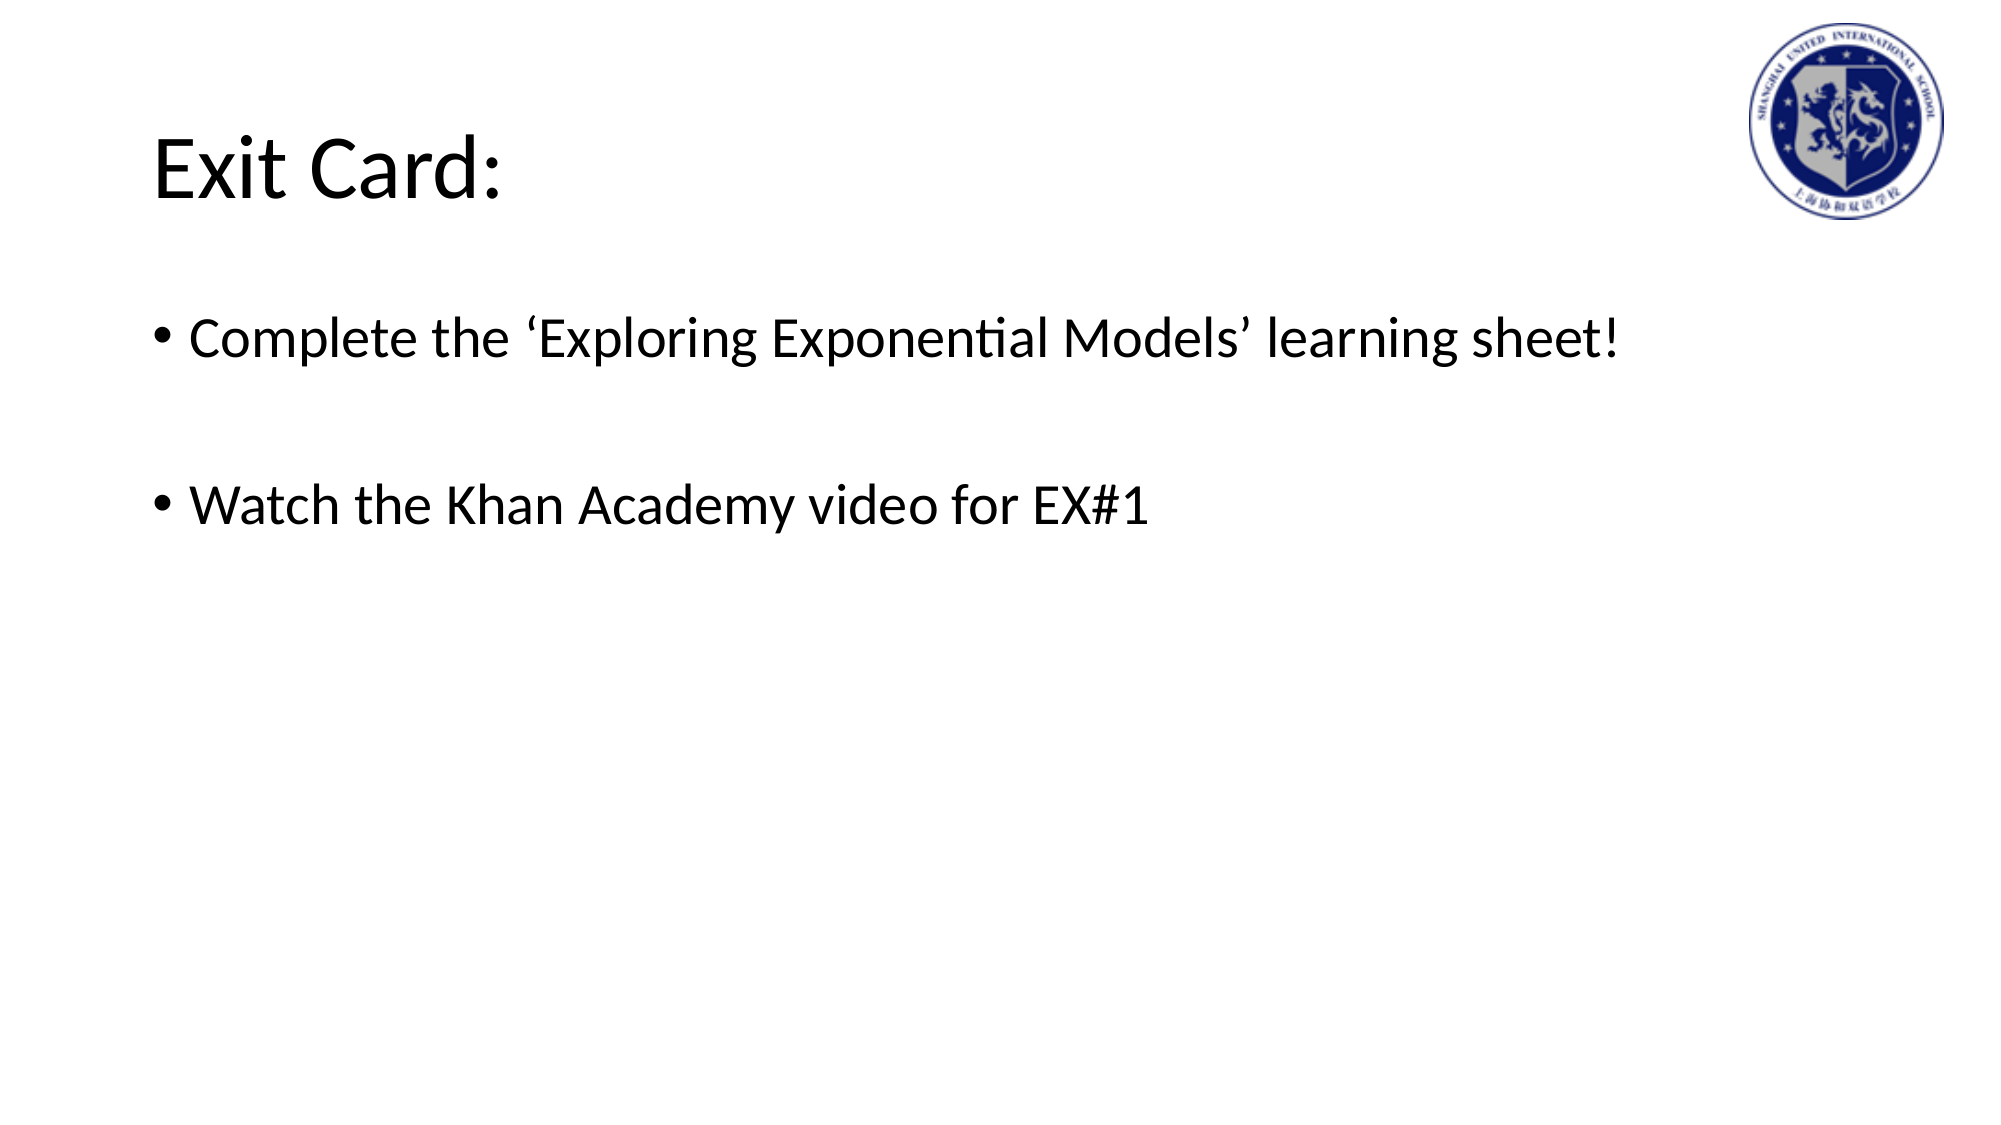

# Exit Card:
Complete the ‘Exploring Exponential Models’ learning sheet!

Watch the Khan Academy video for EX#1